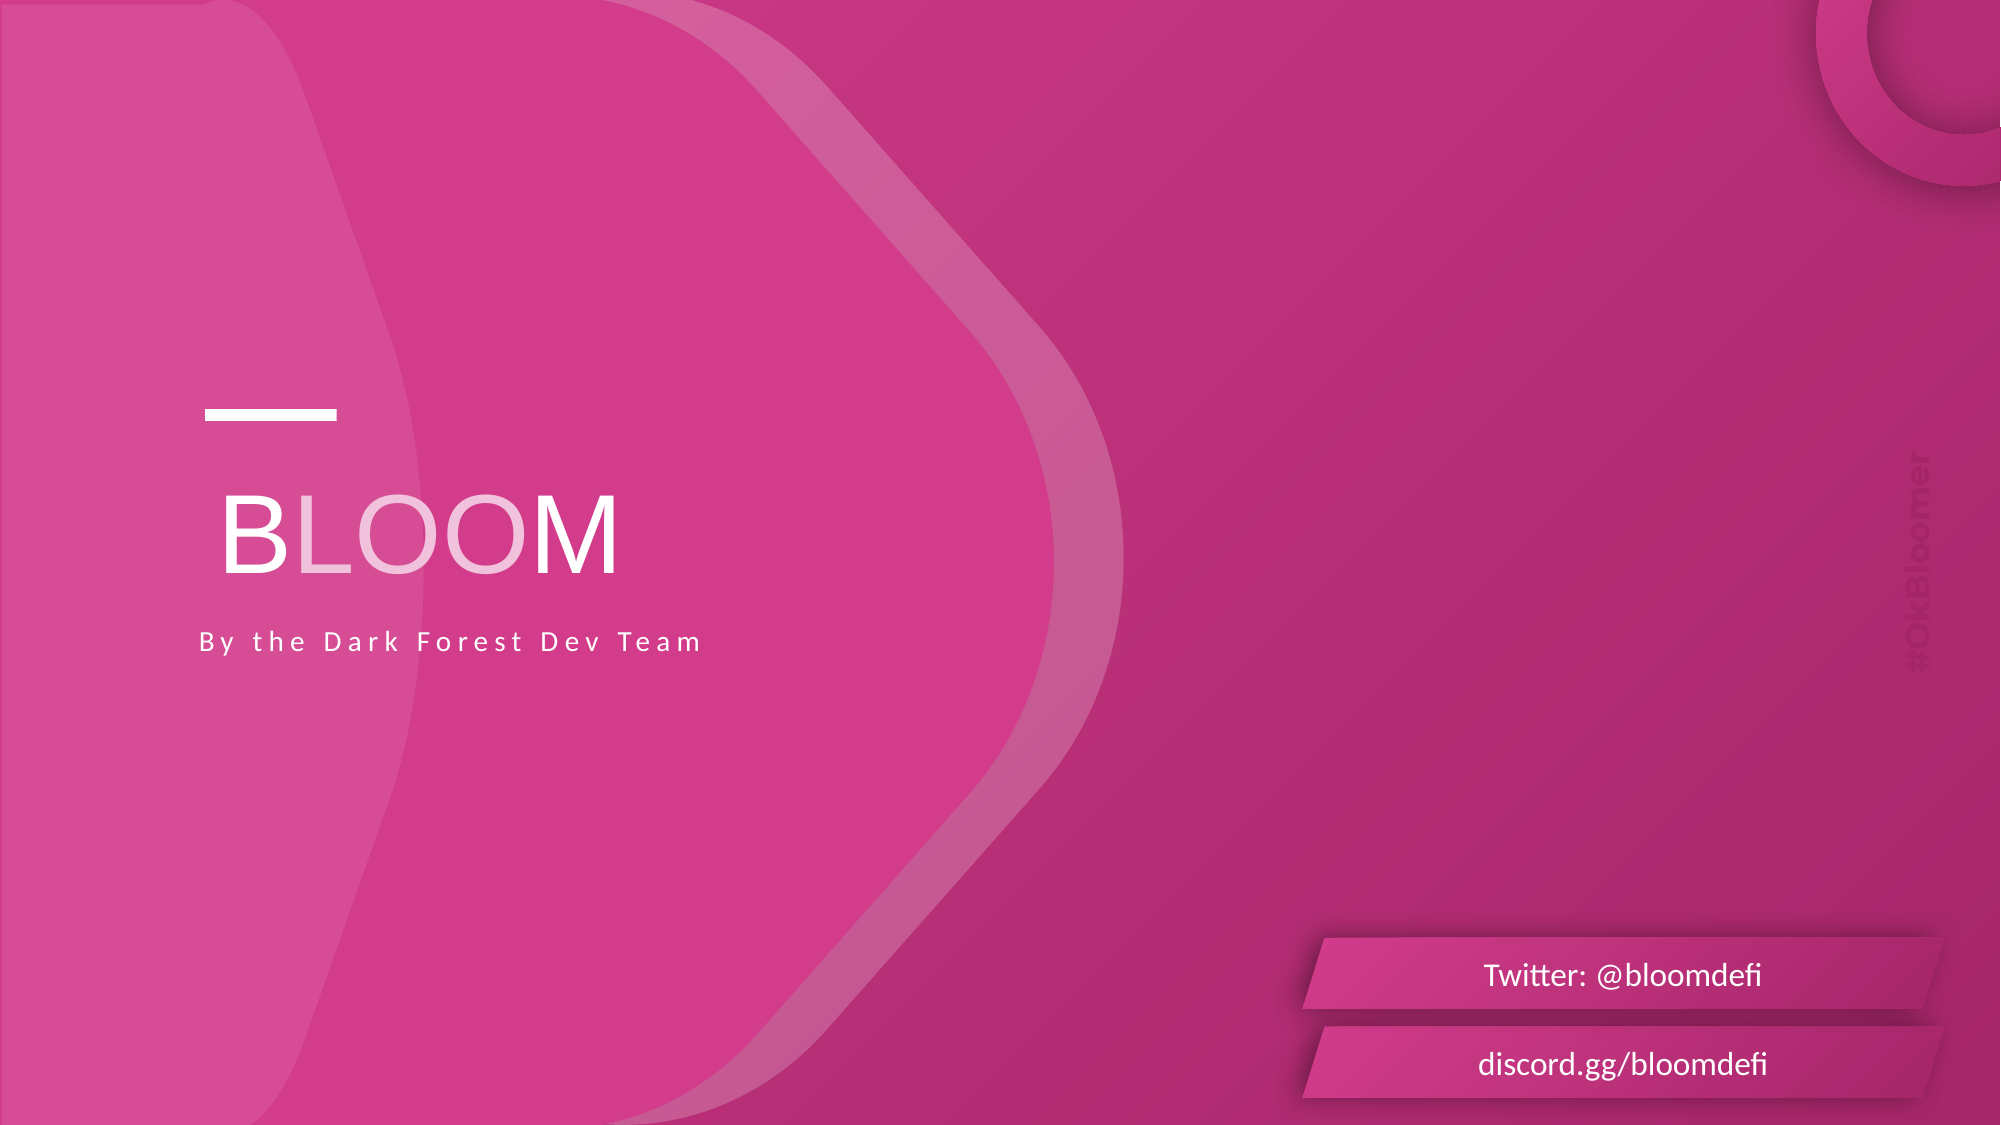

BLOOM
#OkBloomer
By the Dark Forest Dev Team
Twitter: @bloomdefi
discord.gg/bloomdefi